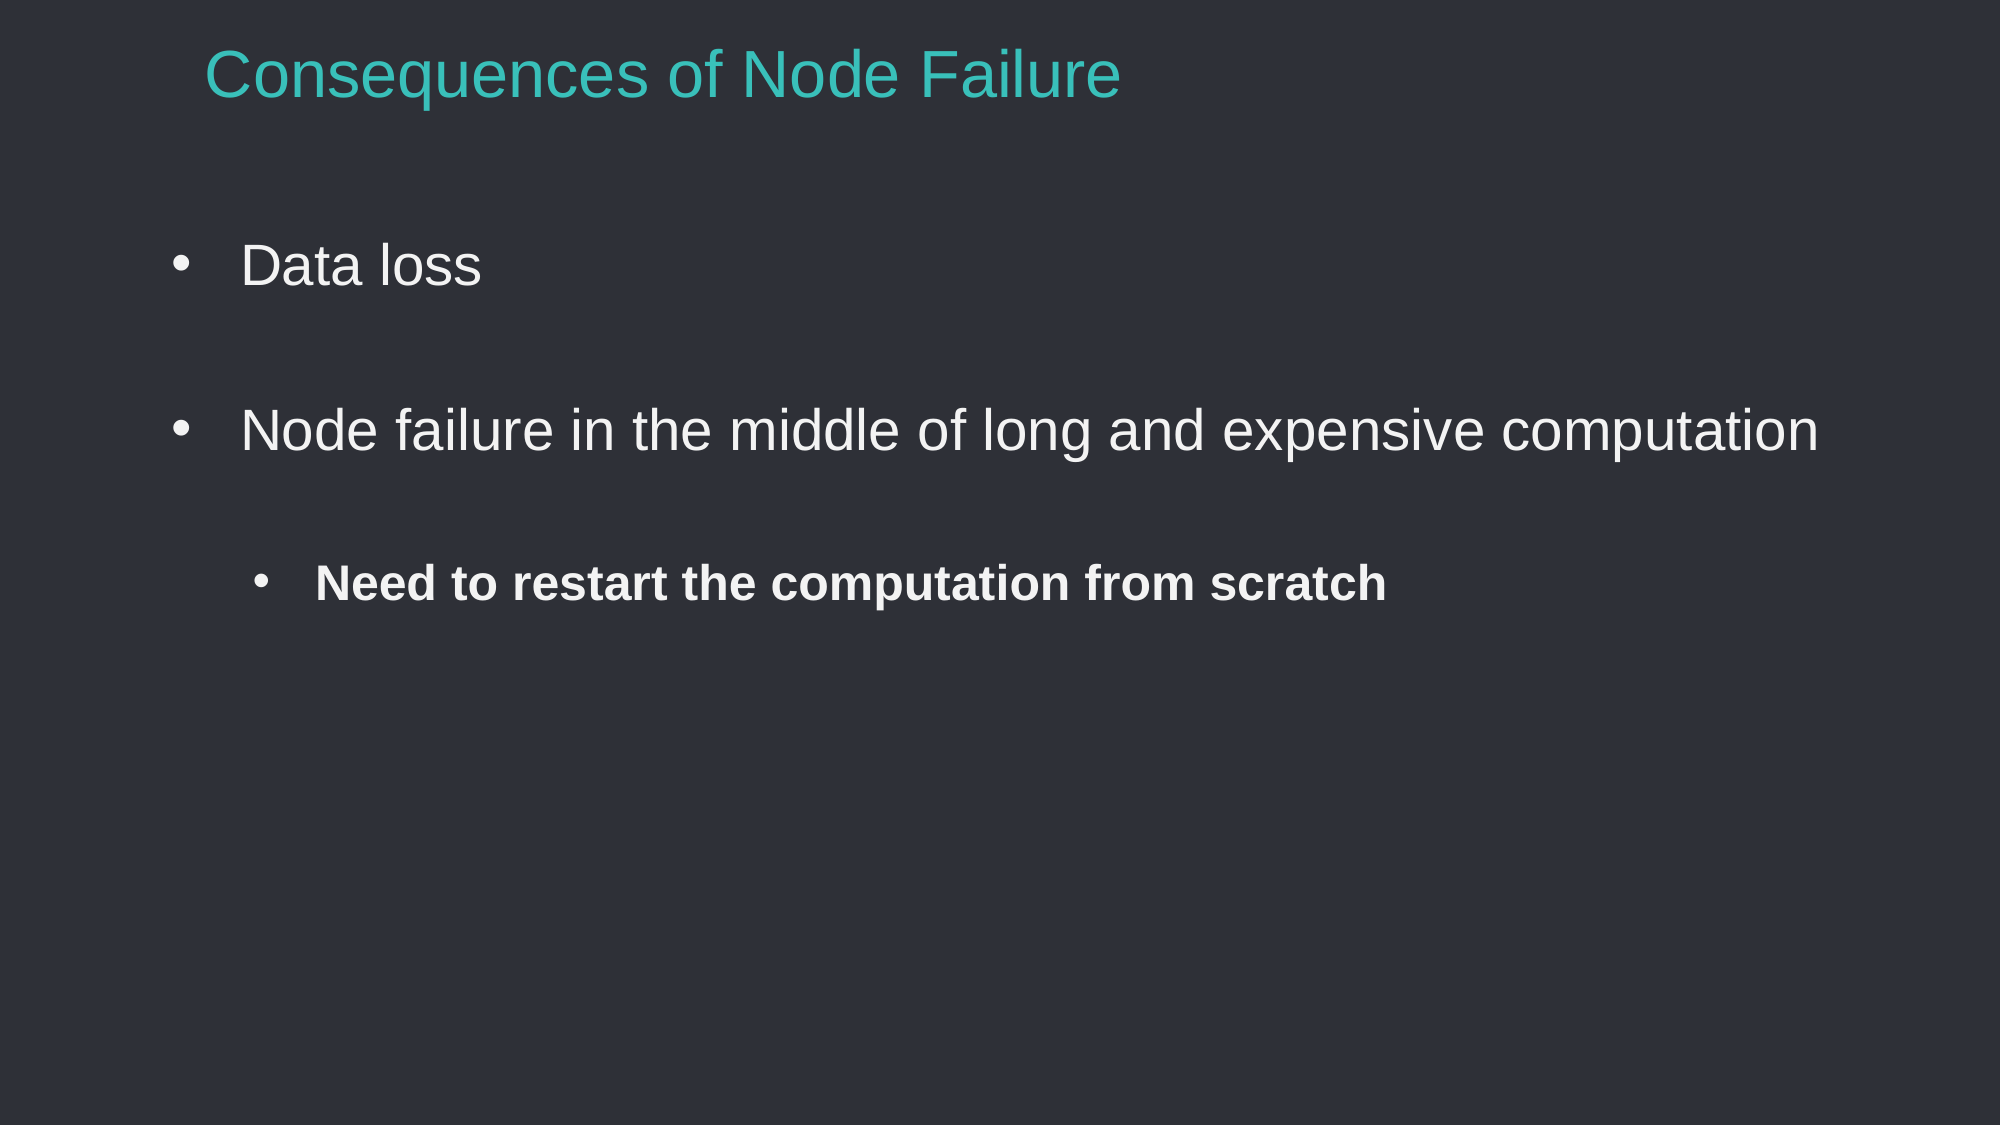

# Consequences of Node Failure
Data loss

Node failure in the middle of long and expensive computation

Need to restart the computation from scratch